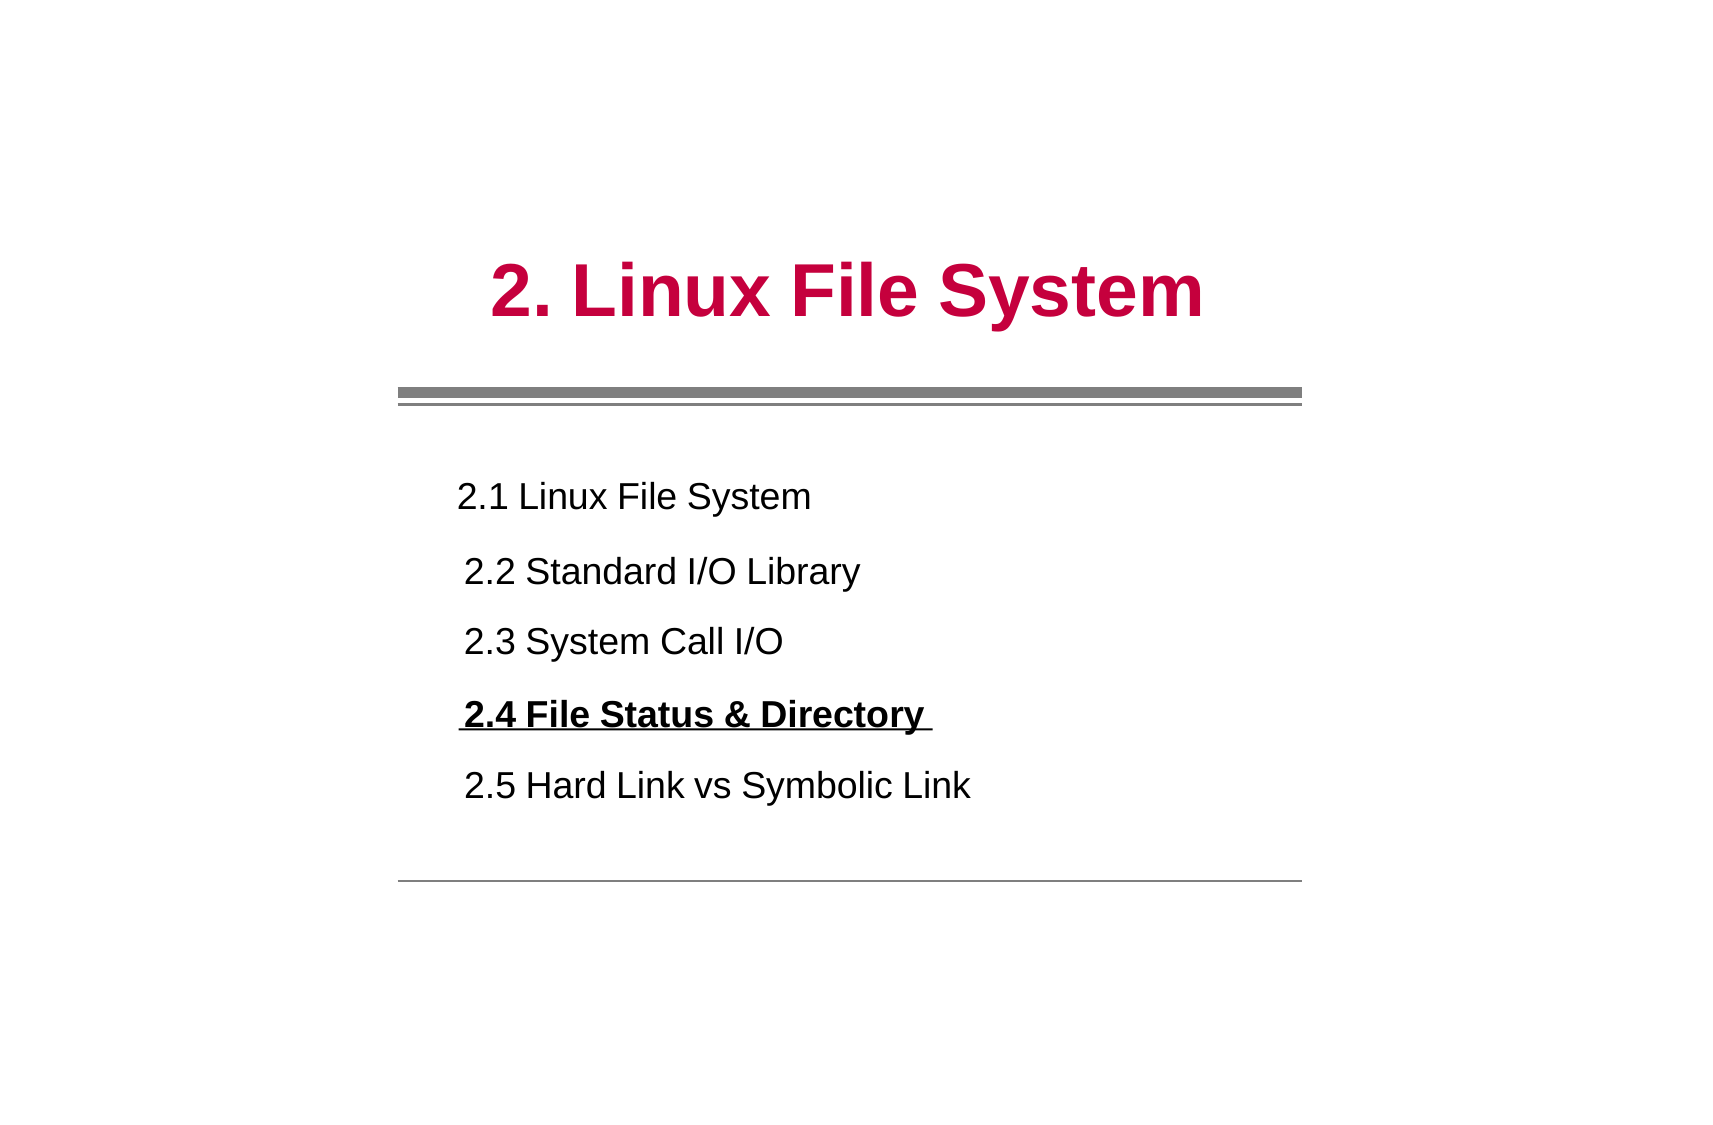

2. Linux File System

2.1 Linux File System
2.2 Standard I/O Library

2.3 System Call I/O
2.4 File Status & Directory

2.5 Hard Link vs Symbolic Link